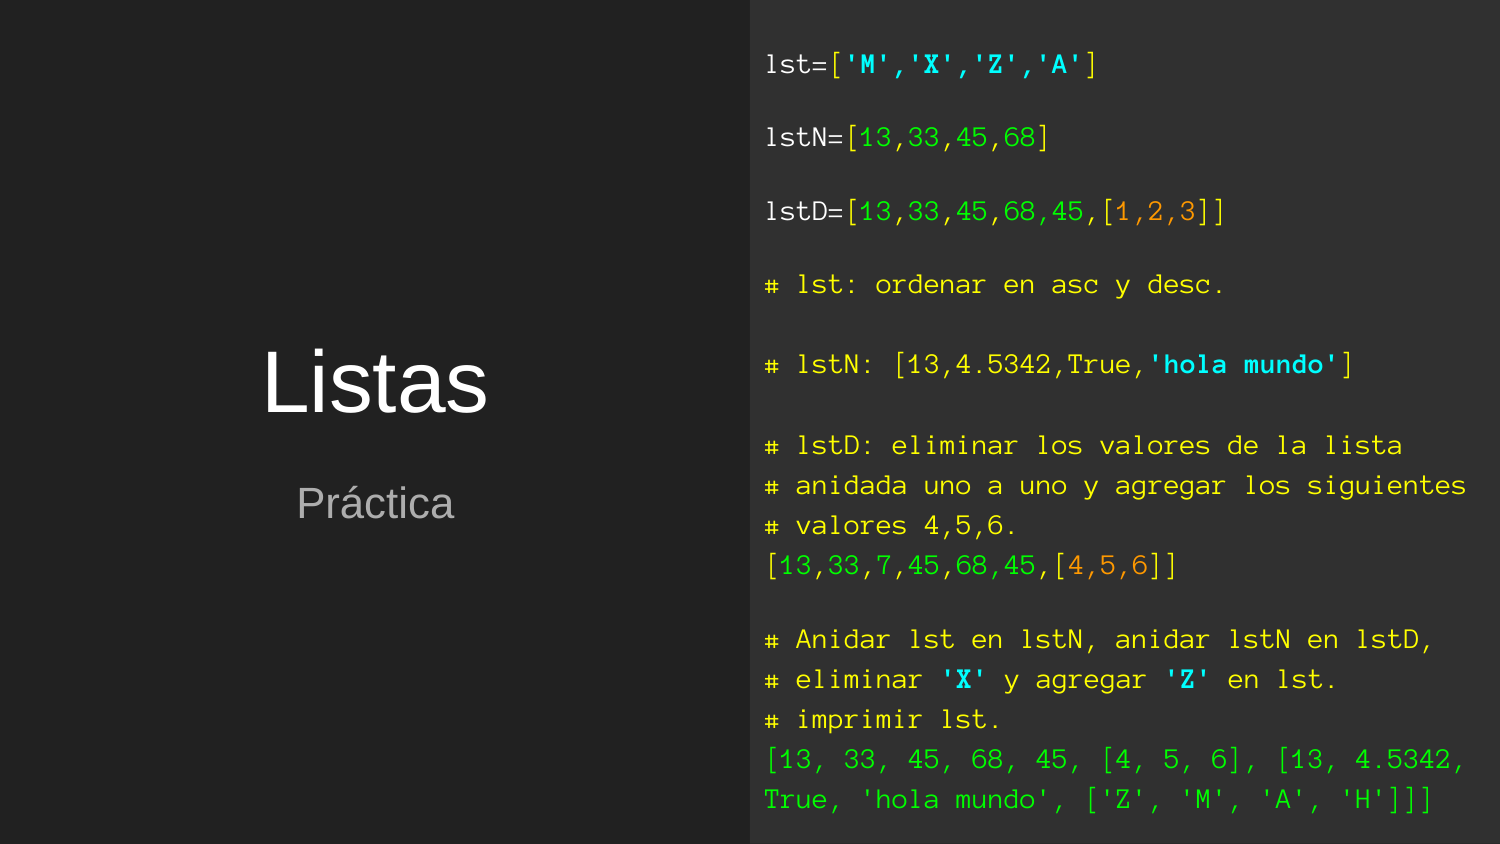

lst=['M','X','Z','A']
lstN=[13,33,45,68]
lstD=[13,33,45,68,45,[1,2,3]]
# lst: ordenar en asc y desc.

# lstN: [13,4.5342,True,'hola mundo']

# lstD: eliminar los valores de la lista
# anidada uno a uno y agregar los siguientes # valores 4,5,6.
[13,33,7,45,68,45,[4,5,6]]
# Anidar lst en lstN, anidar lstN en lstD,
# eliminar 'X' y agregar 'Z' en lst.
# imprimir lst.
[13, 33, 45, 68, 45, [4, 5, 6], [13, 4.5342, True, 'hola mundo', ['Z', 'M', 'A', 'H']]]

# Listas
Práctica